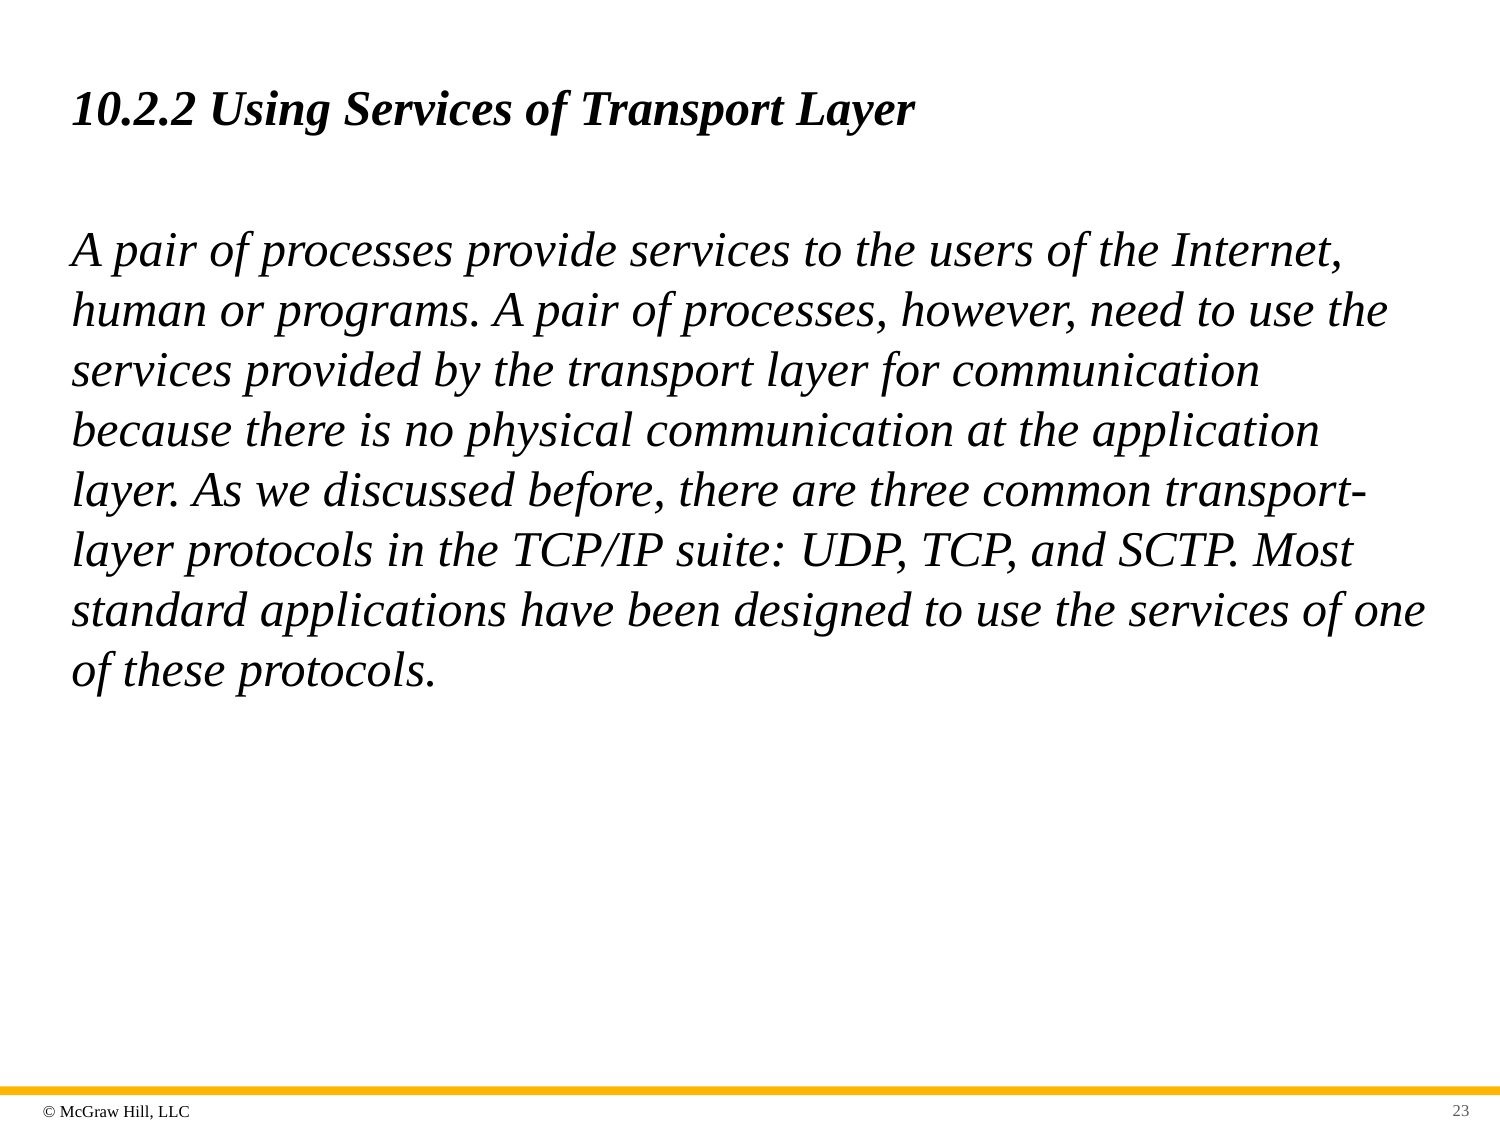

# 10.2.2 Using Services of Transport Layer
A pair of processes provide services to the users of the Internet, human or programs. A pair of processes, however, need to use the services provided by the transport layer for communication because there is no physical communication at the application layer. As we discussed before, there are three common transport-layer protocols in the TCP/IP suite: UDP, TCP, and SCTP. Most standard applications have been designed to use the services of one of these protocols.
23